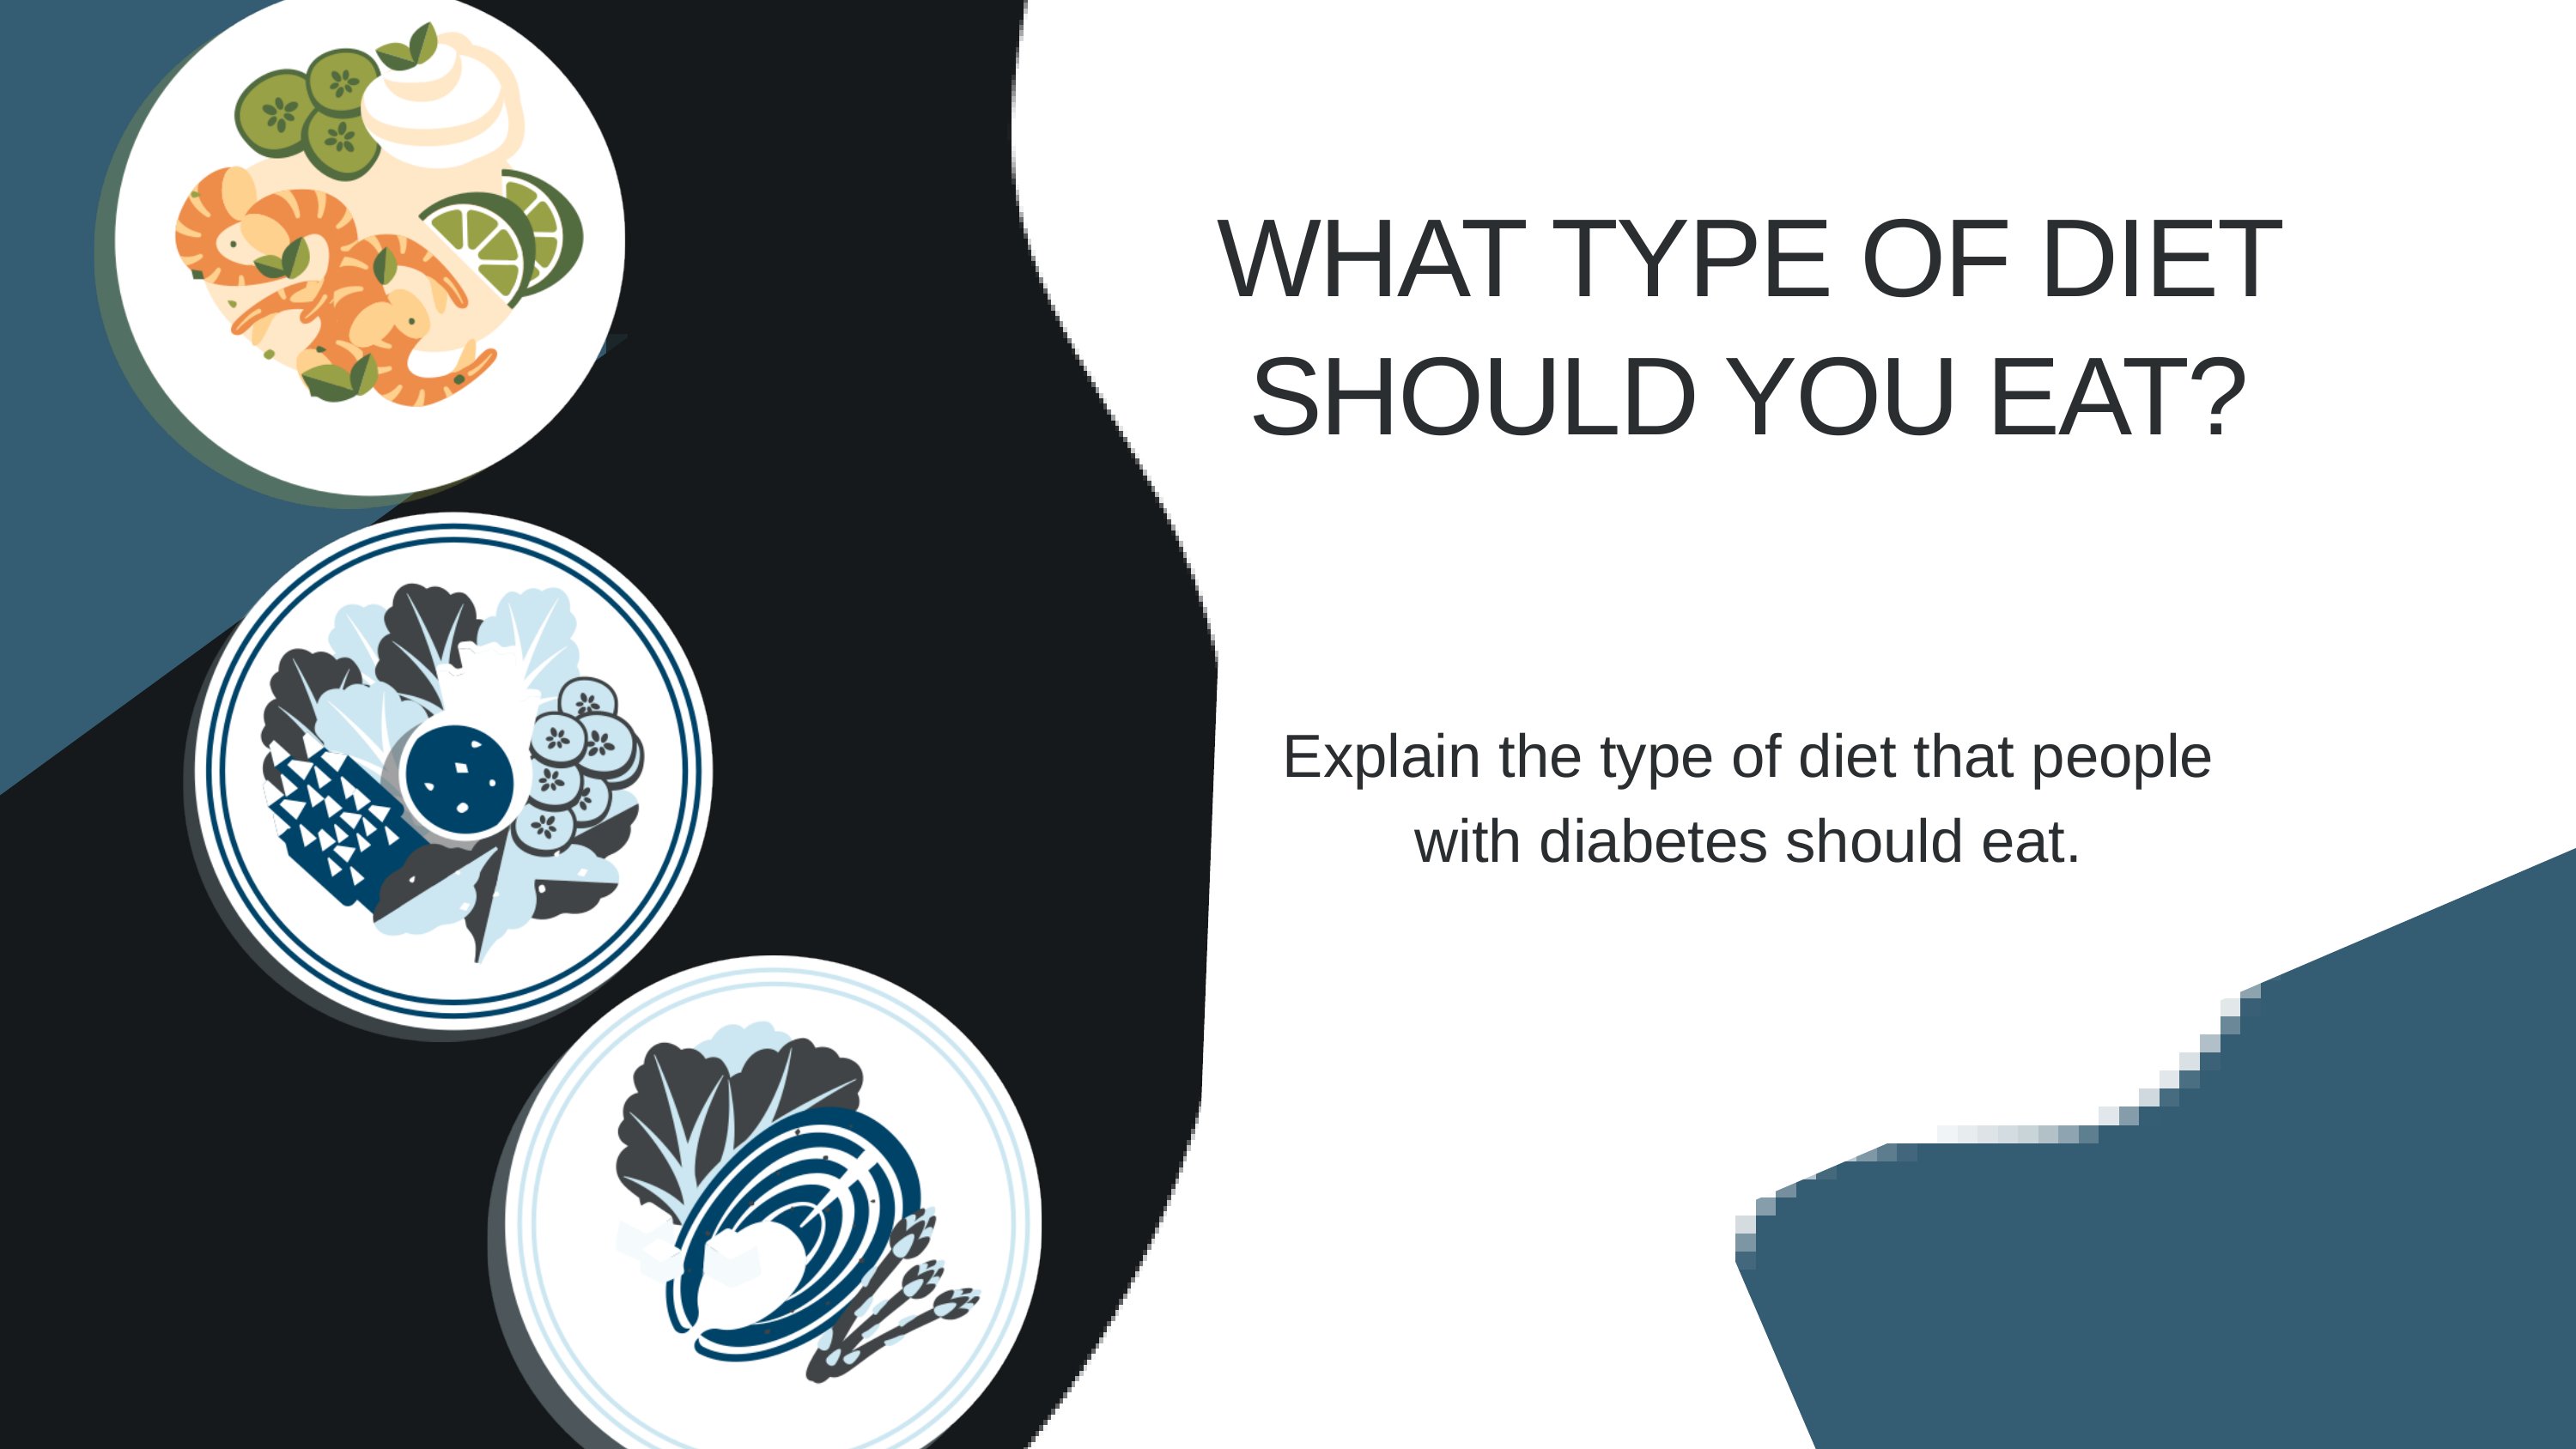

WHAT TYPE OF DIET SHOULD YOU EAT?

Explain the type of diet that people
with diabetes should eat.